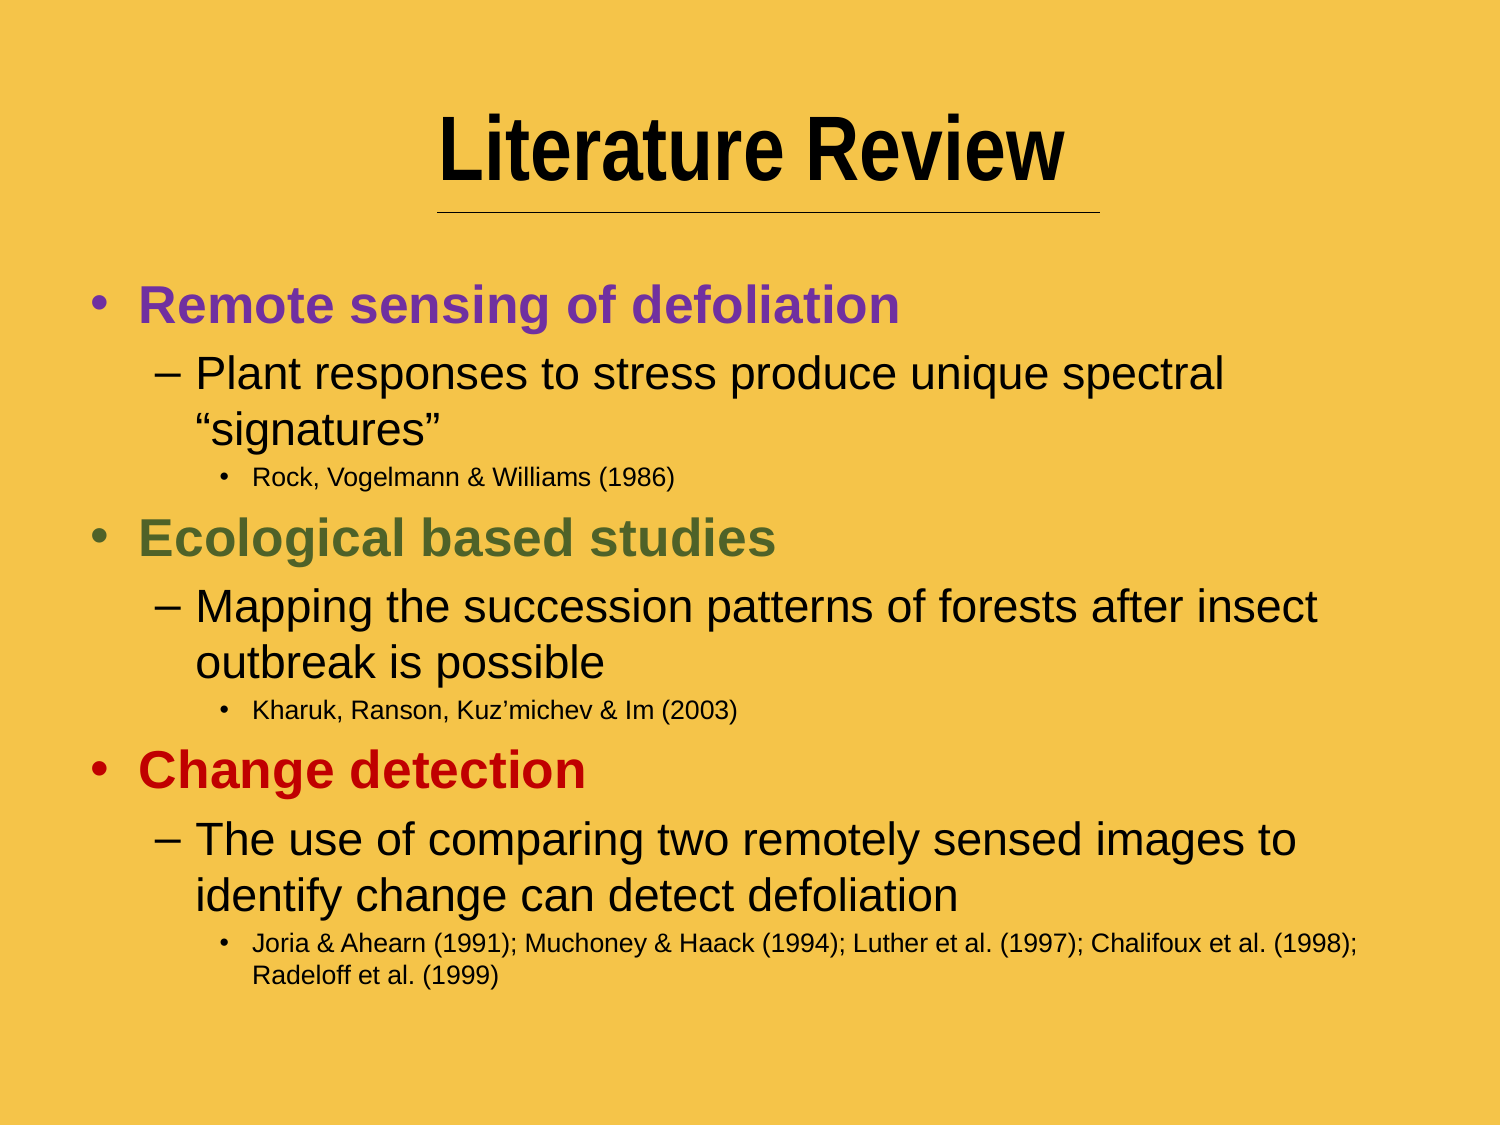

# Literature Review
Remote sensing of defoliation
Plant responses to stress produce unique spectral “signatures”
Rock, Vogelmann & Williams (1986)
Ecological based studies
Mapping the succession patterns of forests after insect outbreak is possible
Kharuk, Ranson, Kuz’michev & Im (2003)
Change detection
The use of comparing two remotely sensed images to identify change can detect defoliation
Joria & Ahearn (1991); Muchoney & Haack (1994); Luther et al. (1997); Chalifoux et al. (1998); Radeloff et al. (1999)